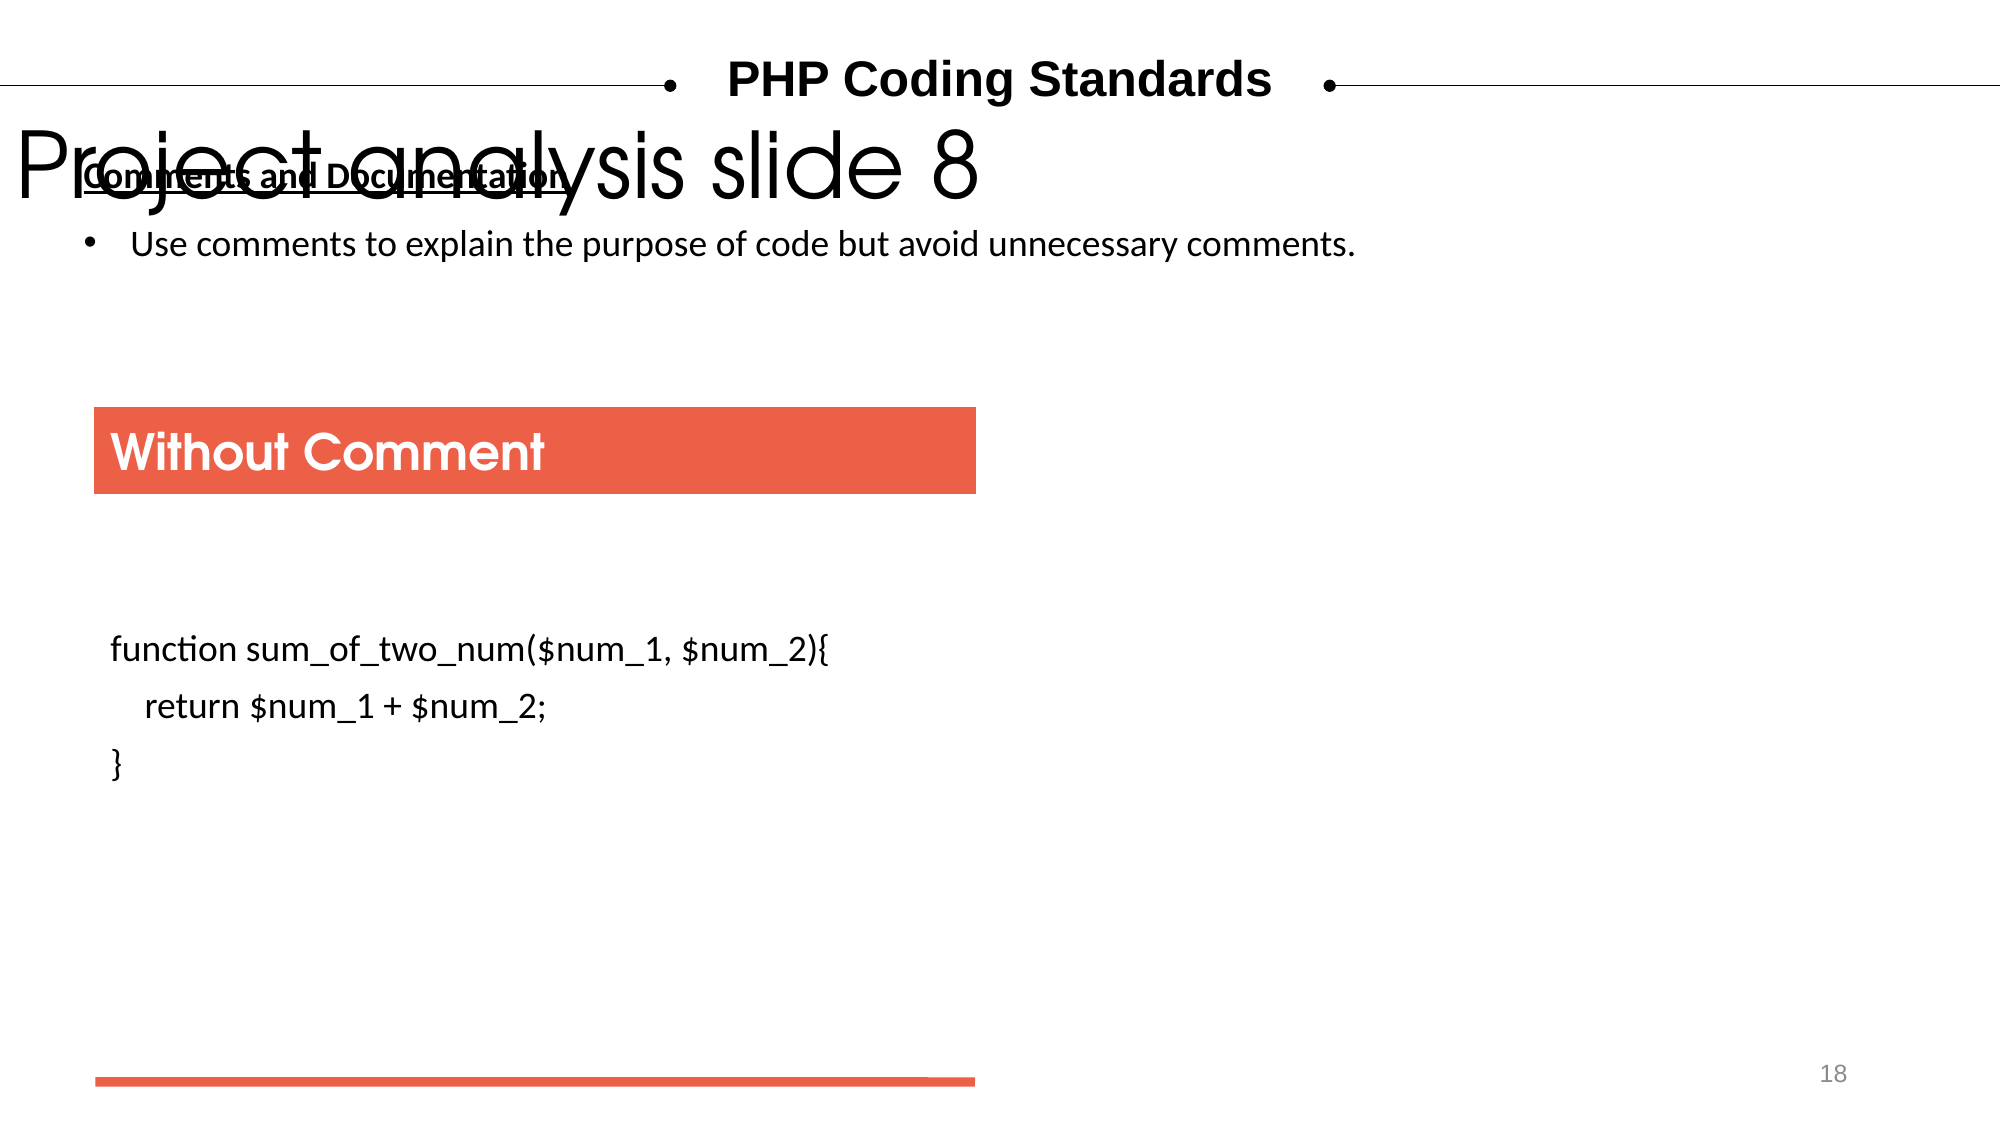

PHP Coding Standards
Project analysis slide 8
Comments and Documentation
Use comments to explain the purpose of code but avoid unnecessary comments.

Without Comment

function sum_of_two_num($num_1, $num_2){
    return $num_1 + $num_2;
}

12/13/2024
18